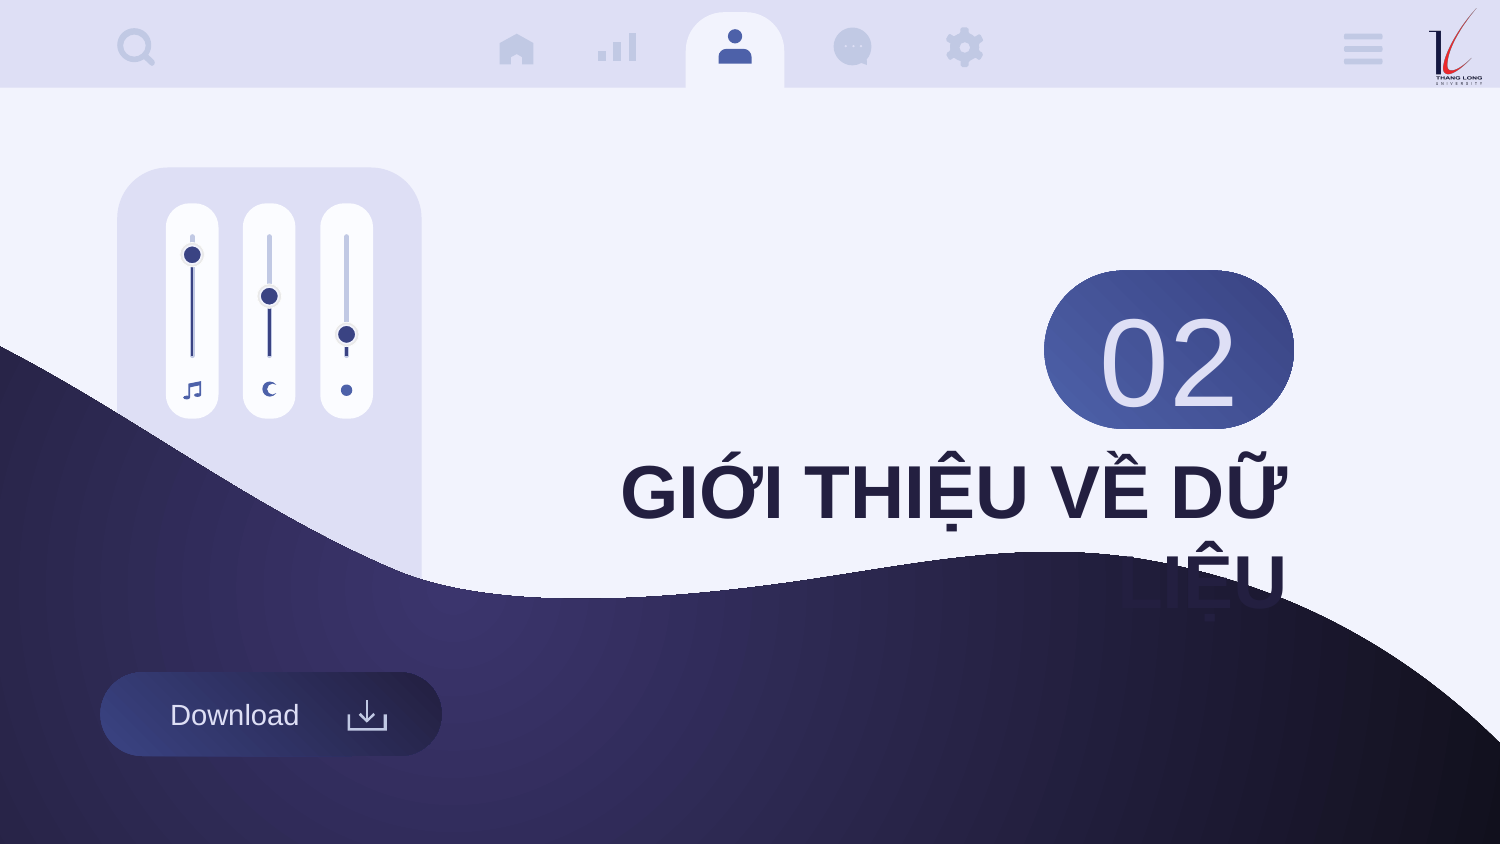

02

# GIỚI THIỆU VỀ DỮ LIỆU

Download